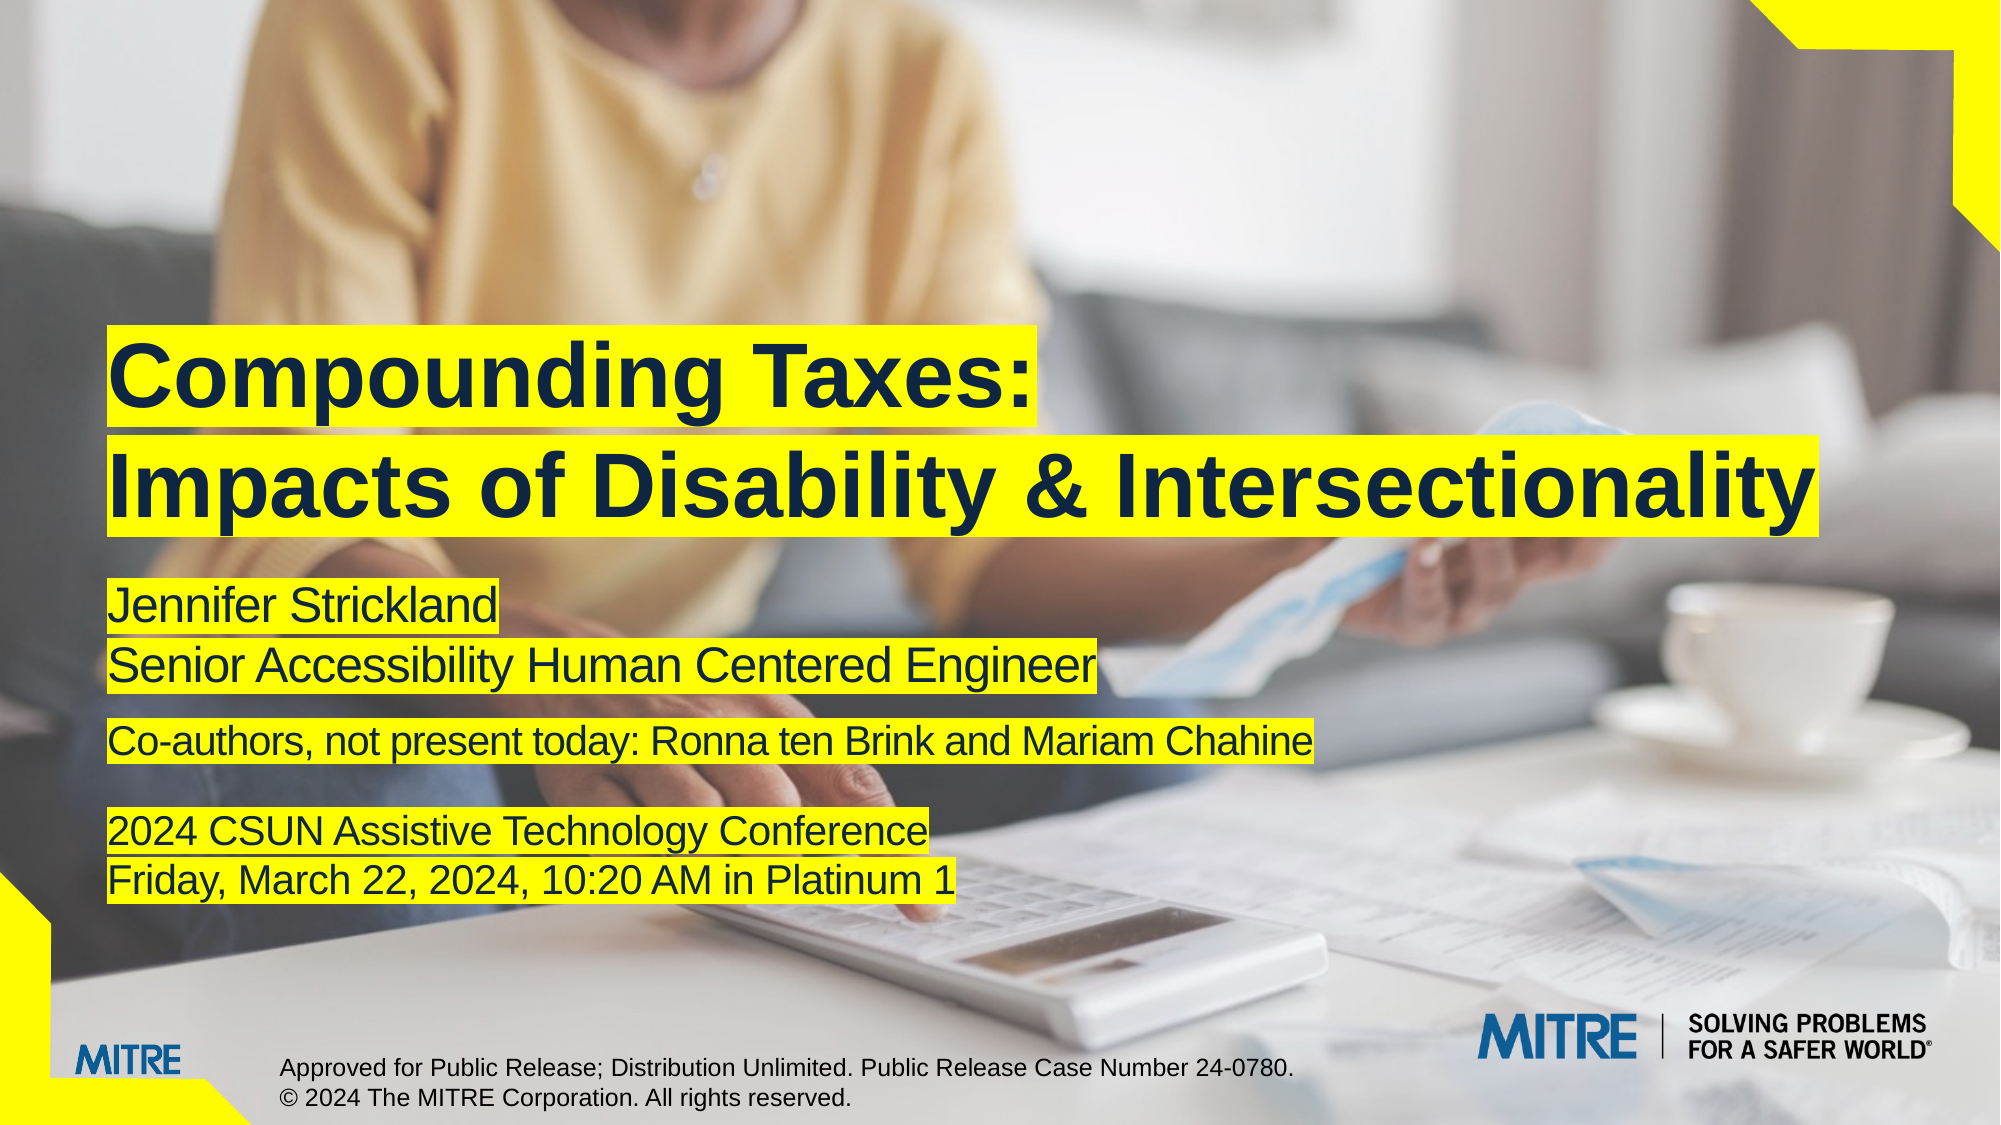

# Compounding Taxes: Impacts of Disability & Intersectionality
Jennifer Strickland
Senior Accessibility Human Centered Engineer
Co-authors, not present today: Ronna ten Brink and Mariam Chahine
2024 CSUN Assistive Technology Conference
Friday, March 22, 2024, 10:20 AM in Platinum 1
Approved for Public Release; Distribution Unlimited. Public Release Case Number 24-0780.
© 2024 The MITRE Corporation. All rights reserved.